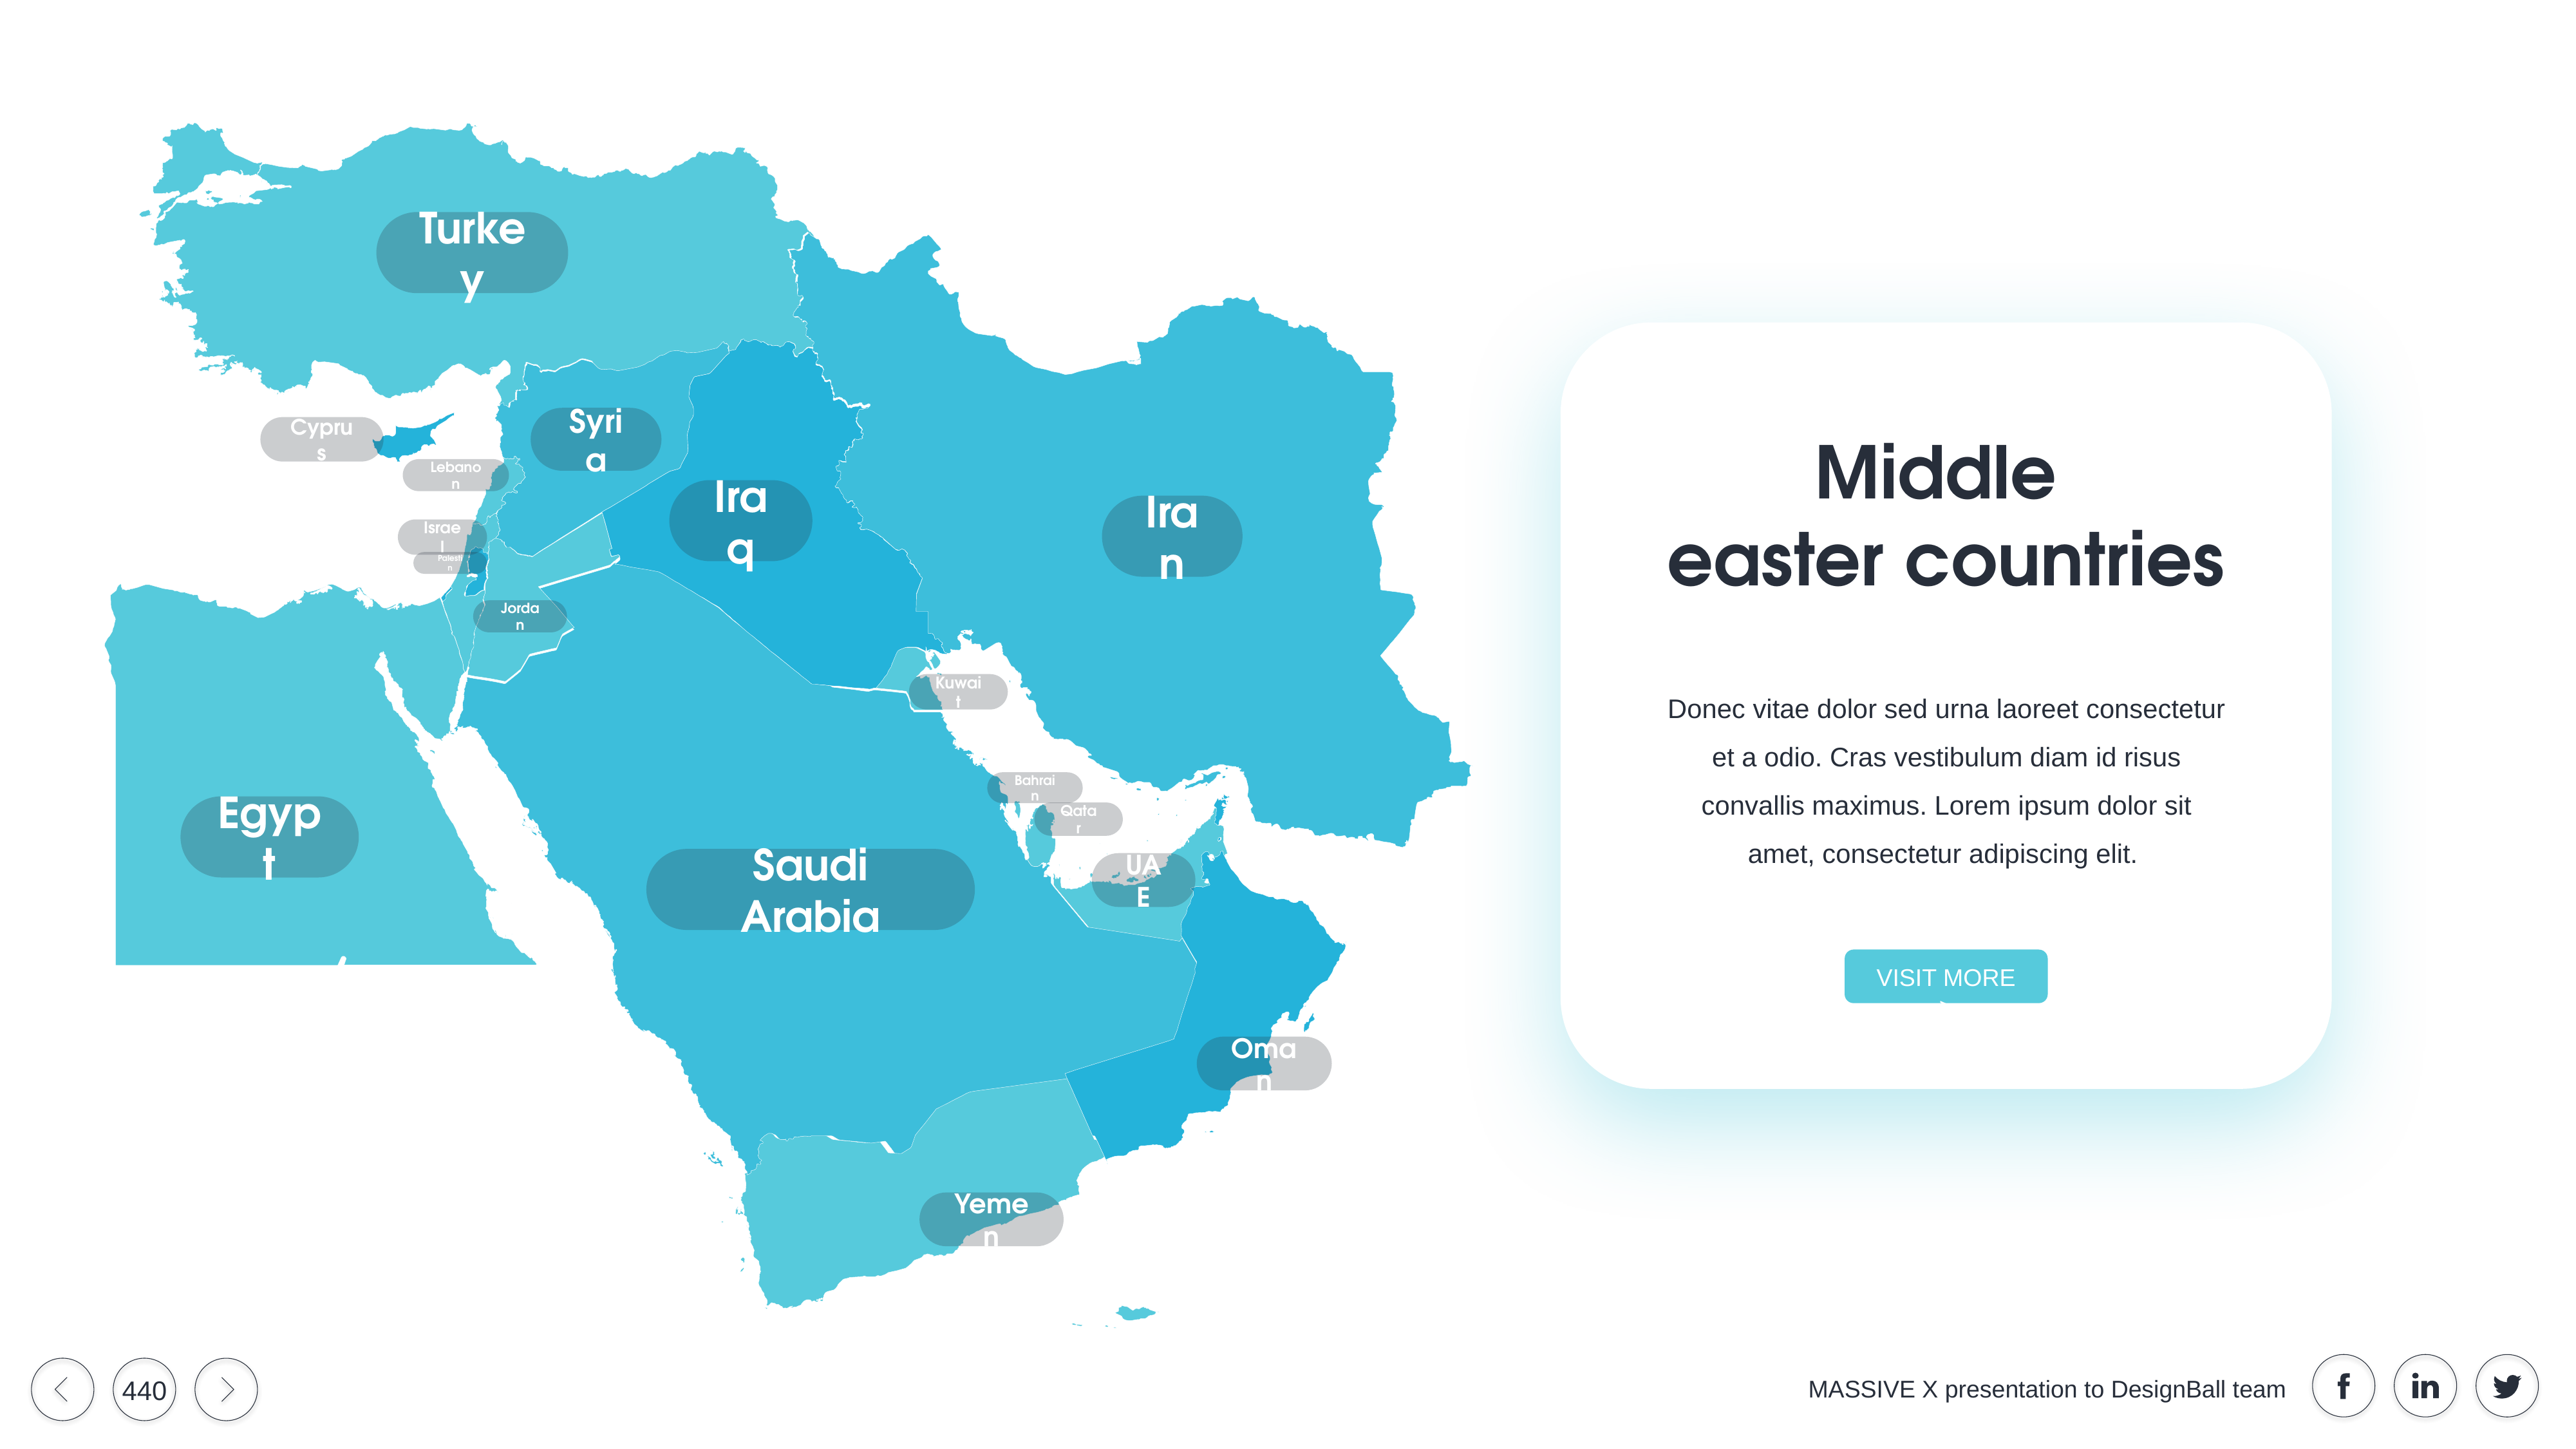

Turkey

Syria
Middle
easter countries
Cyprus

Lebanon
Iraq
Iran

Israel

Palestin

Jordan

Donec vitae dolor sed urna laoreet consectetur et a odio. Cras vestibulum diam id risus convallis maximus. Lorem ipsum dolor sit amet, consectetur adipiscing elit.
Kuwait
Bahrain

Egypt

Qatar
Saudi Arabia
UAE
VISIT MORE >
Oman

Yemen